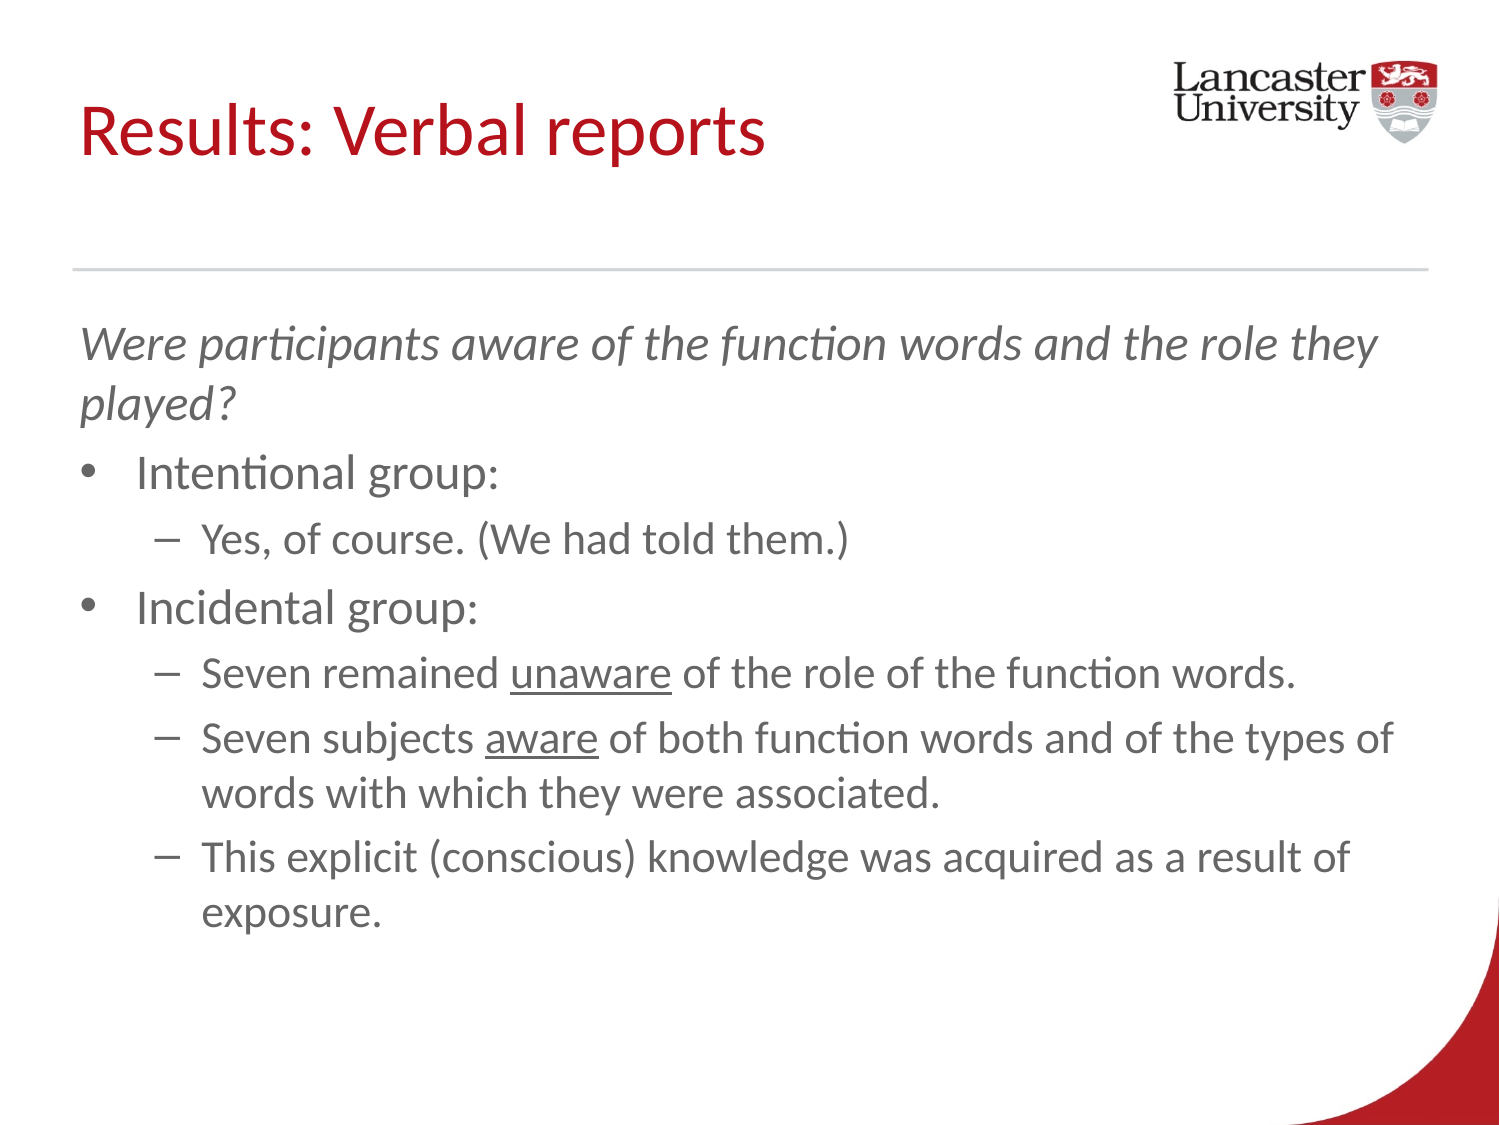

# Results: Verbal reports
Were participants aware of the function words and the role they played?
Intentional group:
Yes, of course. (We had told them.)
Incidental group:
Seven remained unaware of the role of the function words.
Seven subjects aware of both function words and of the types of words with which they were associated.
This explicit (conscious) knowledge was acquired as a result of exposure.